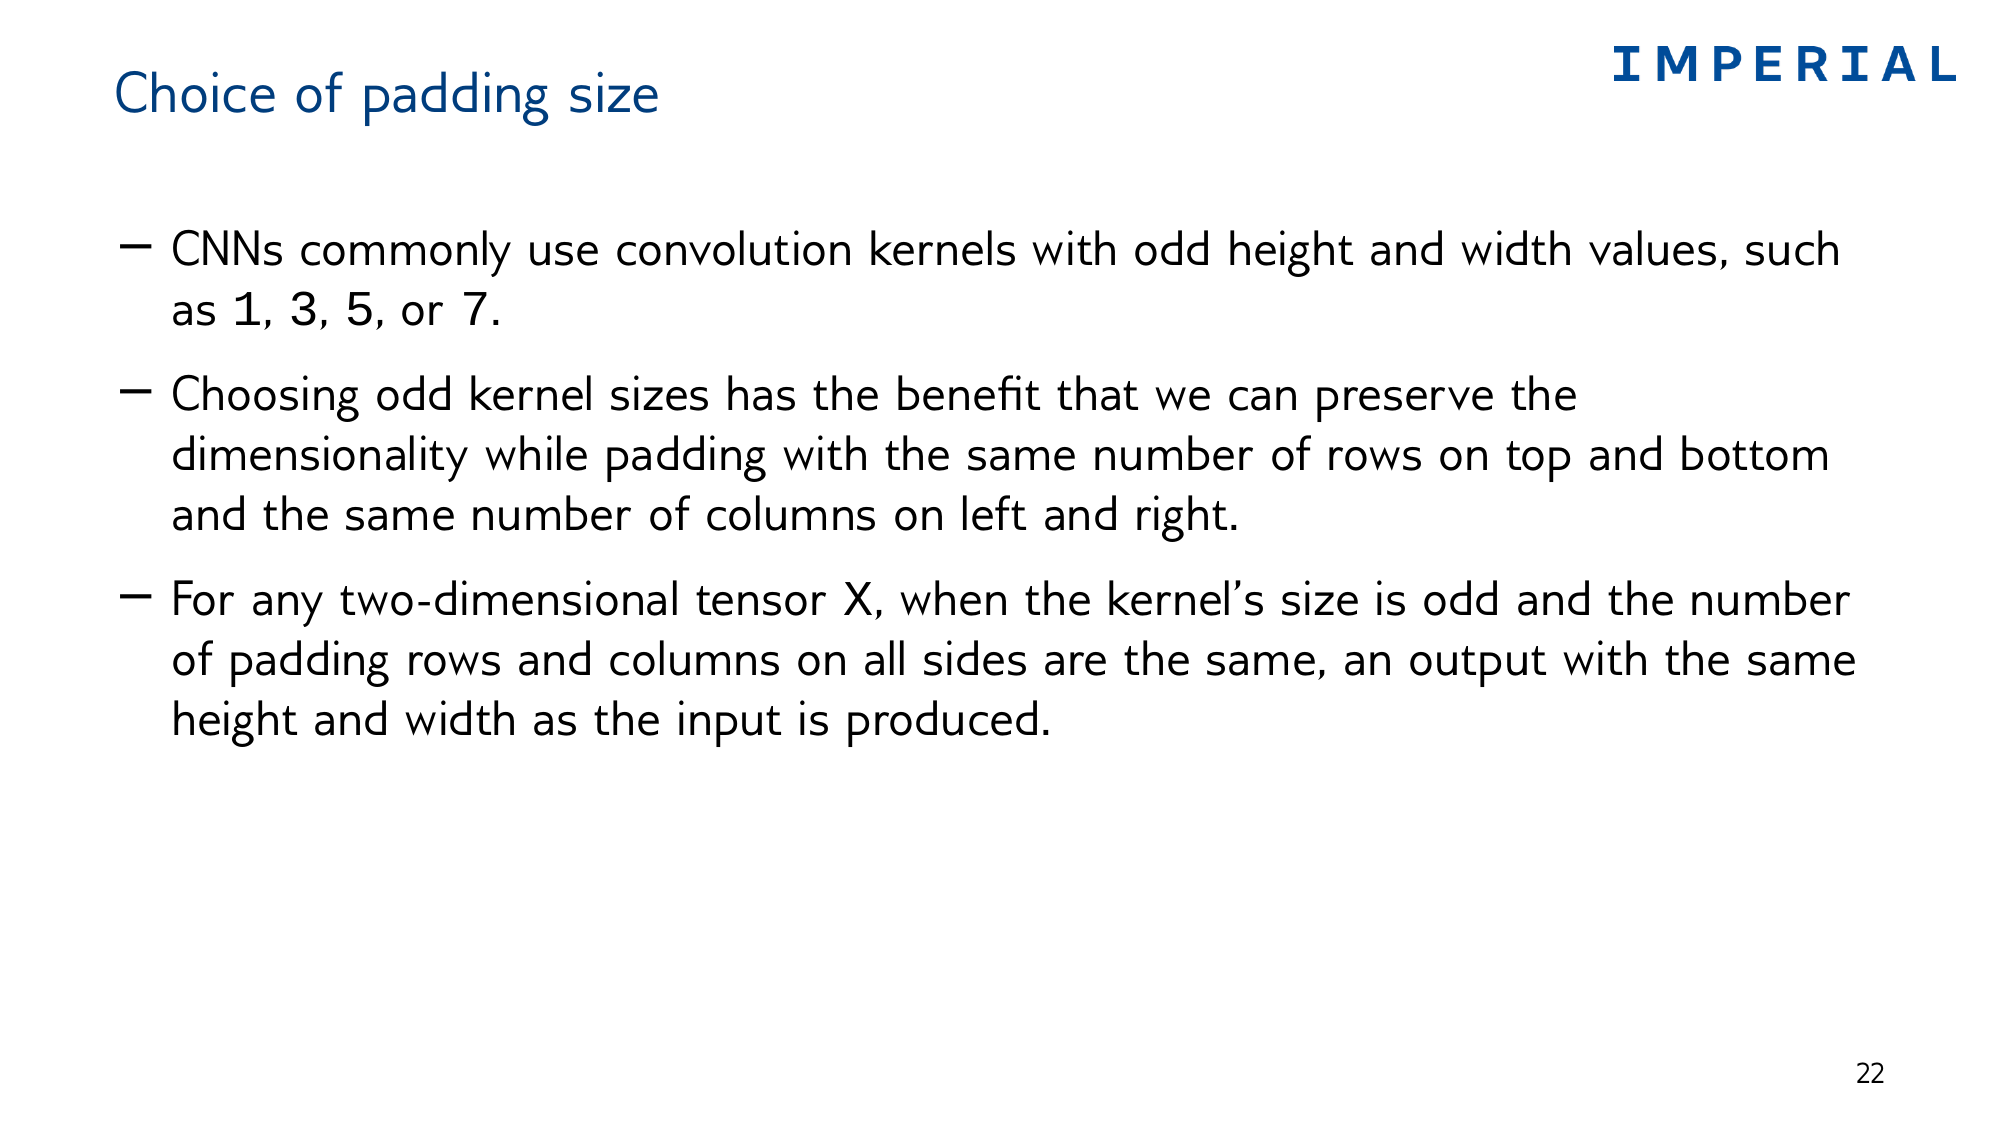

# Choice of padding size
CNNs commonly use convolution kernels with odd height and width values, such as 1, 3, 5, or 7.
Choosing odd kernel sizes has the benefit that we can preserve the dimensionality while padding with the same number of rows on top and bottom and the same number of columns on left and right.
For any two-dimensional tensor X, when the kernel’s size is odd and the number of padding rows and columns on all sides are the same, an output with the same height and width as the input is produced.
22